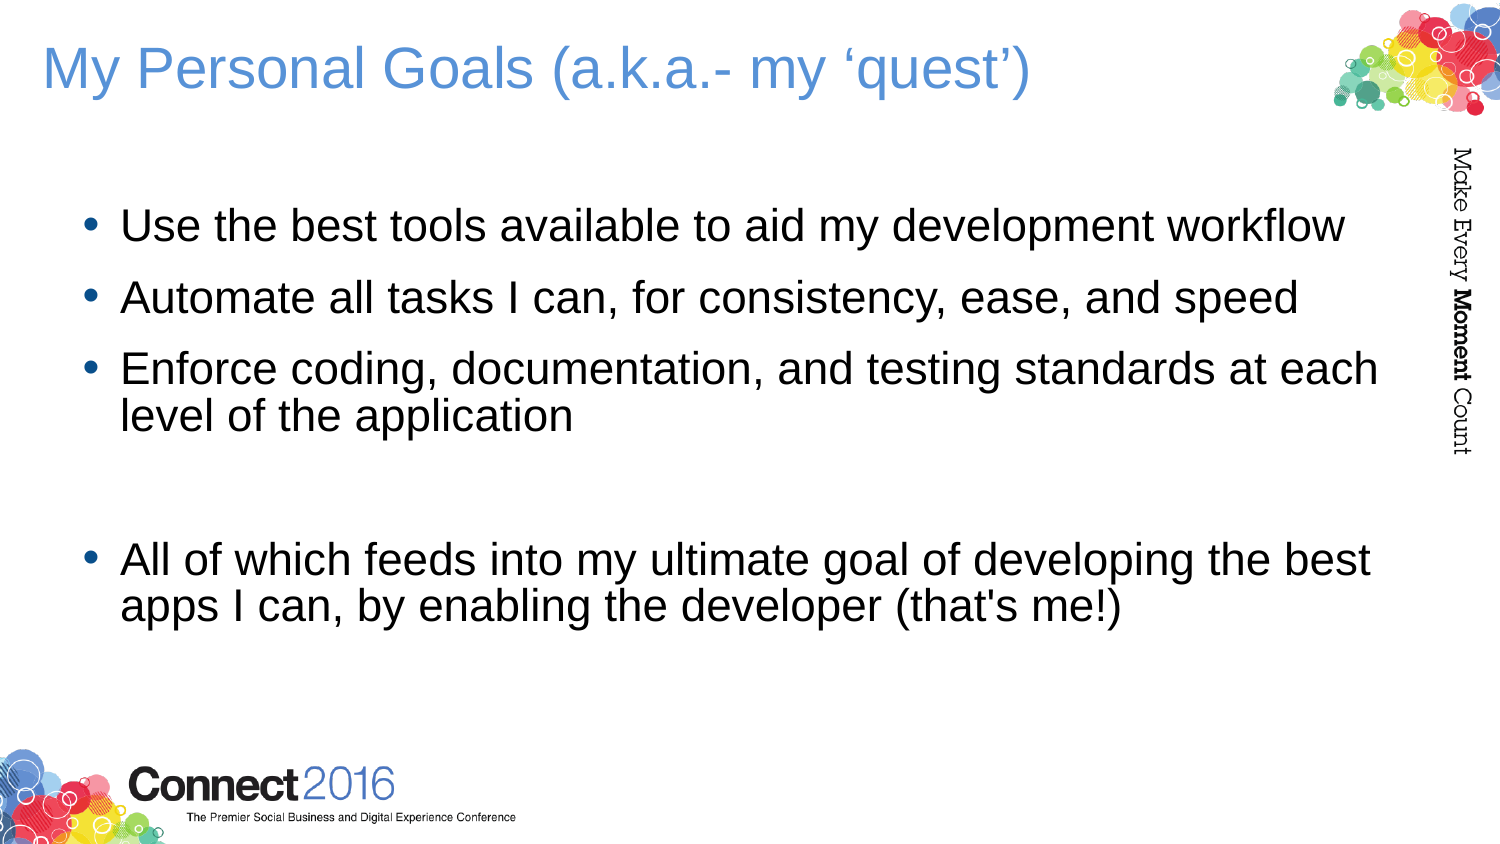

# My Personal Goals (a.k.a.- my ‘quest’)
Use the best tools available to aid my development workflow
Automate all tasks I can, for consistency, ease, and speed
Enforce coding, documentation, and testing standards at each level of the application

All of which feeds into my ultimate goal of developing the best apps I can, by enabling the developer (that's me!)